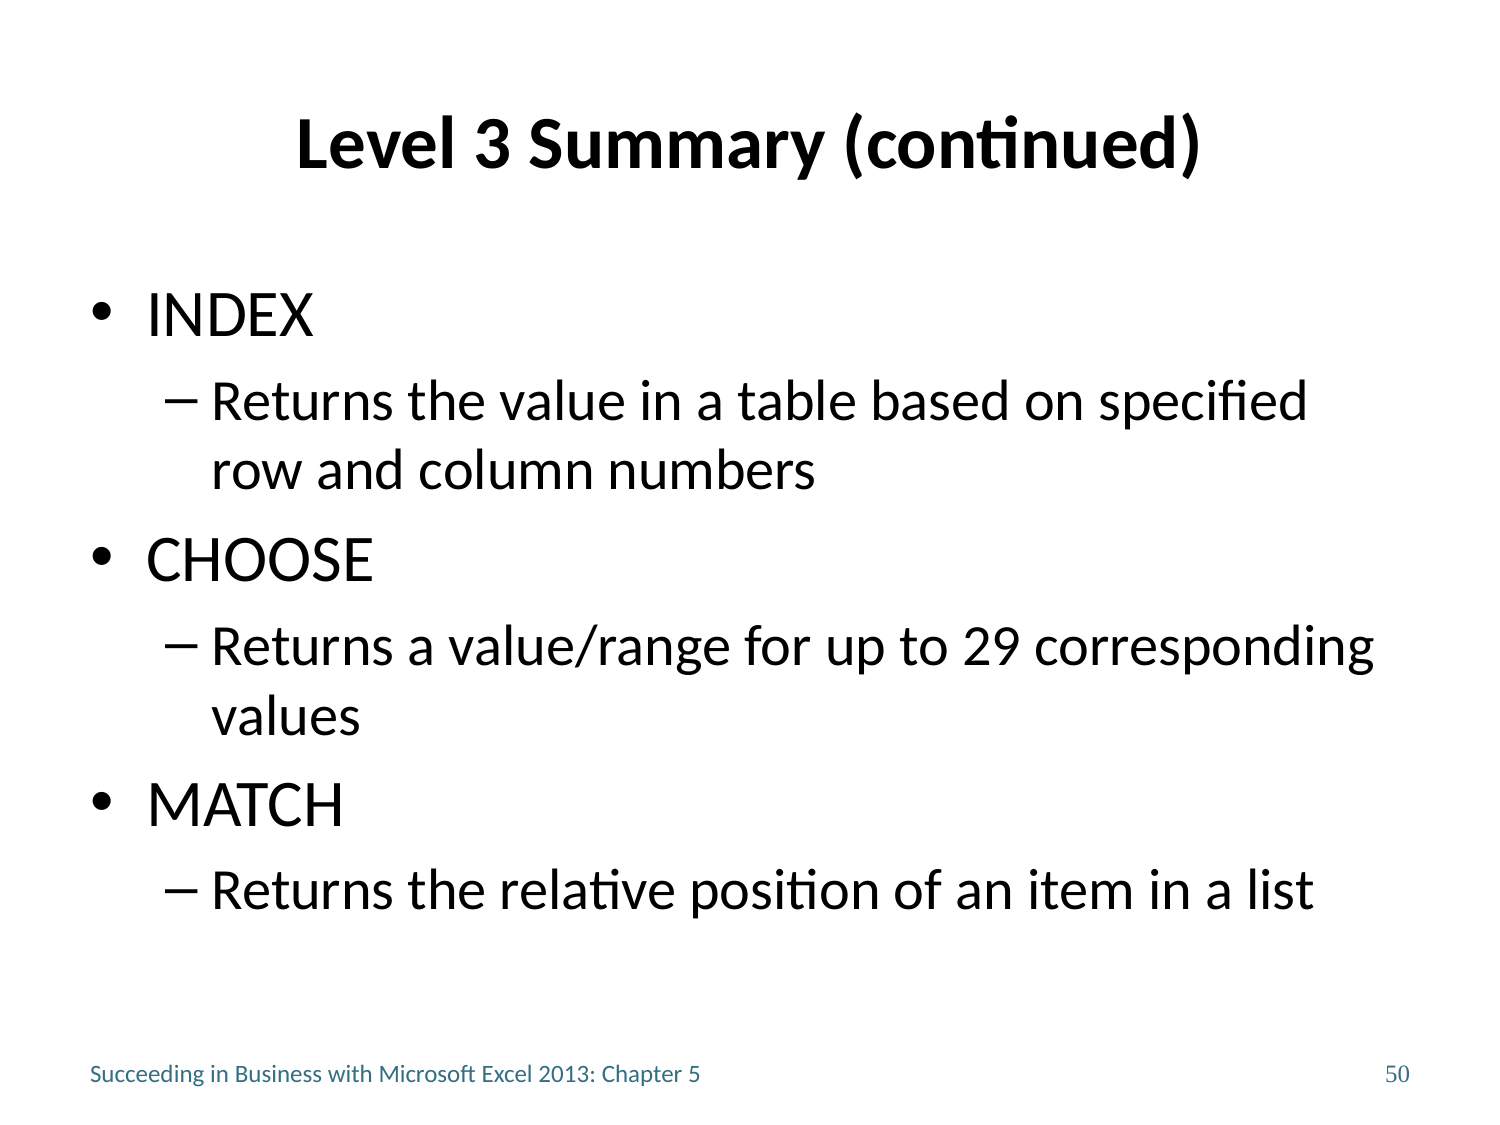

# Level 3 Summary (continued)
INDEX
Returns the value in a table based on specified row and column numbers
CHOOSE
Returns a value/range for up to 29 corresponding values
MATCH
Returns the relative position of an item in a list
Succeeding in Business with Microsoft Excel 2013: Chapter 5
50